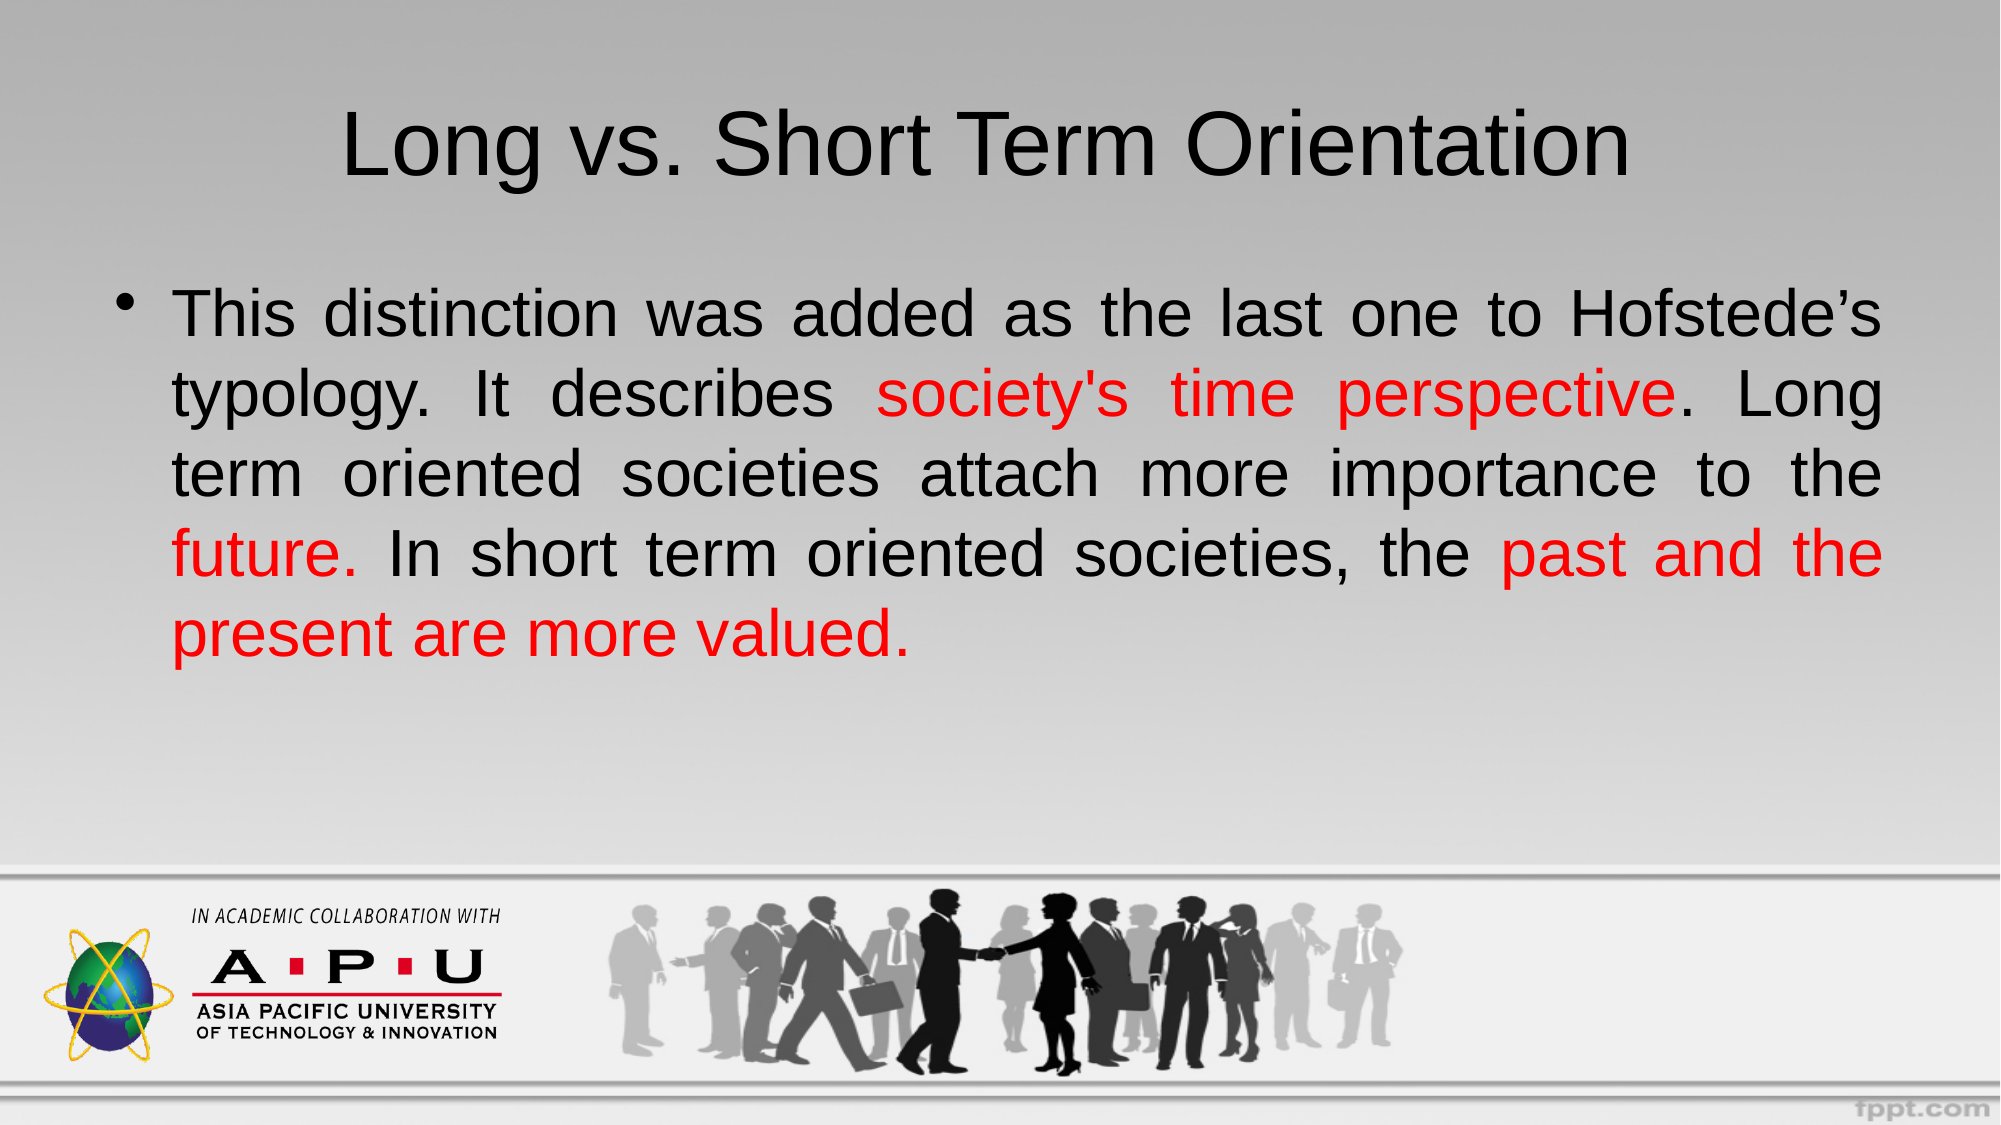

# Long vs. Short Term Orientation
This distinction was added as the last one to Hofstede’s typology. It describes society's time perspective. Long term oriented societies attach more importance to the future. In short term oriented societies, the past and the present are more valued.